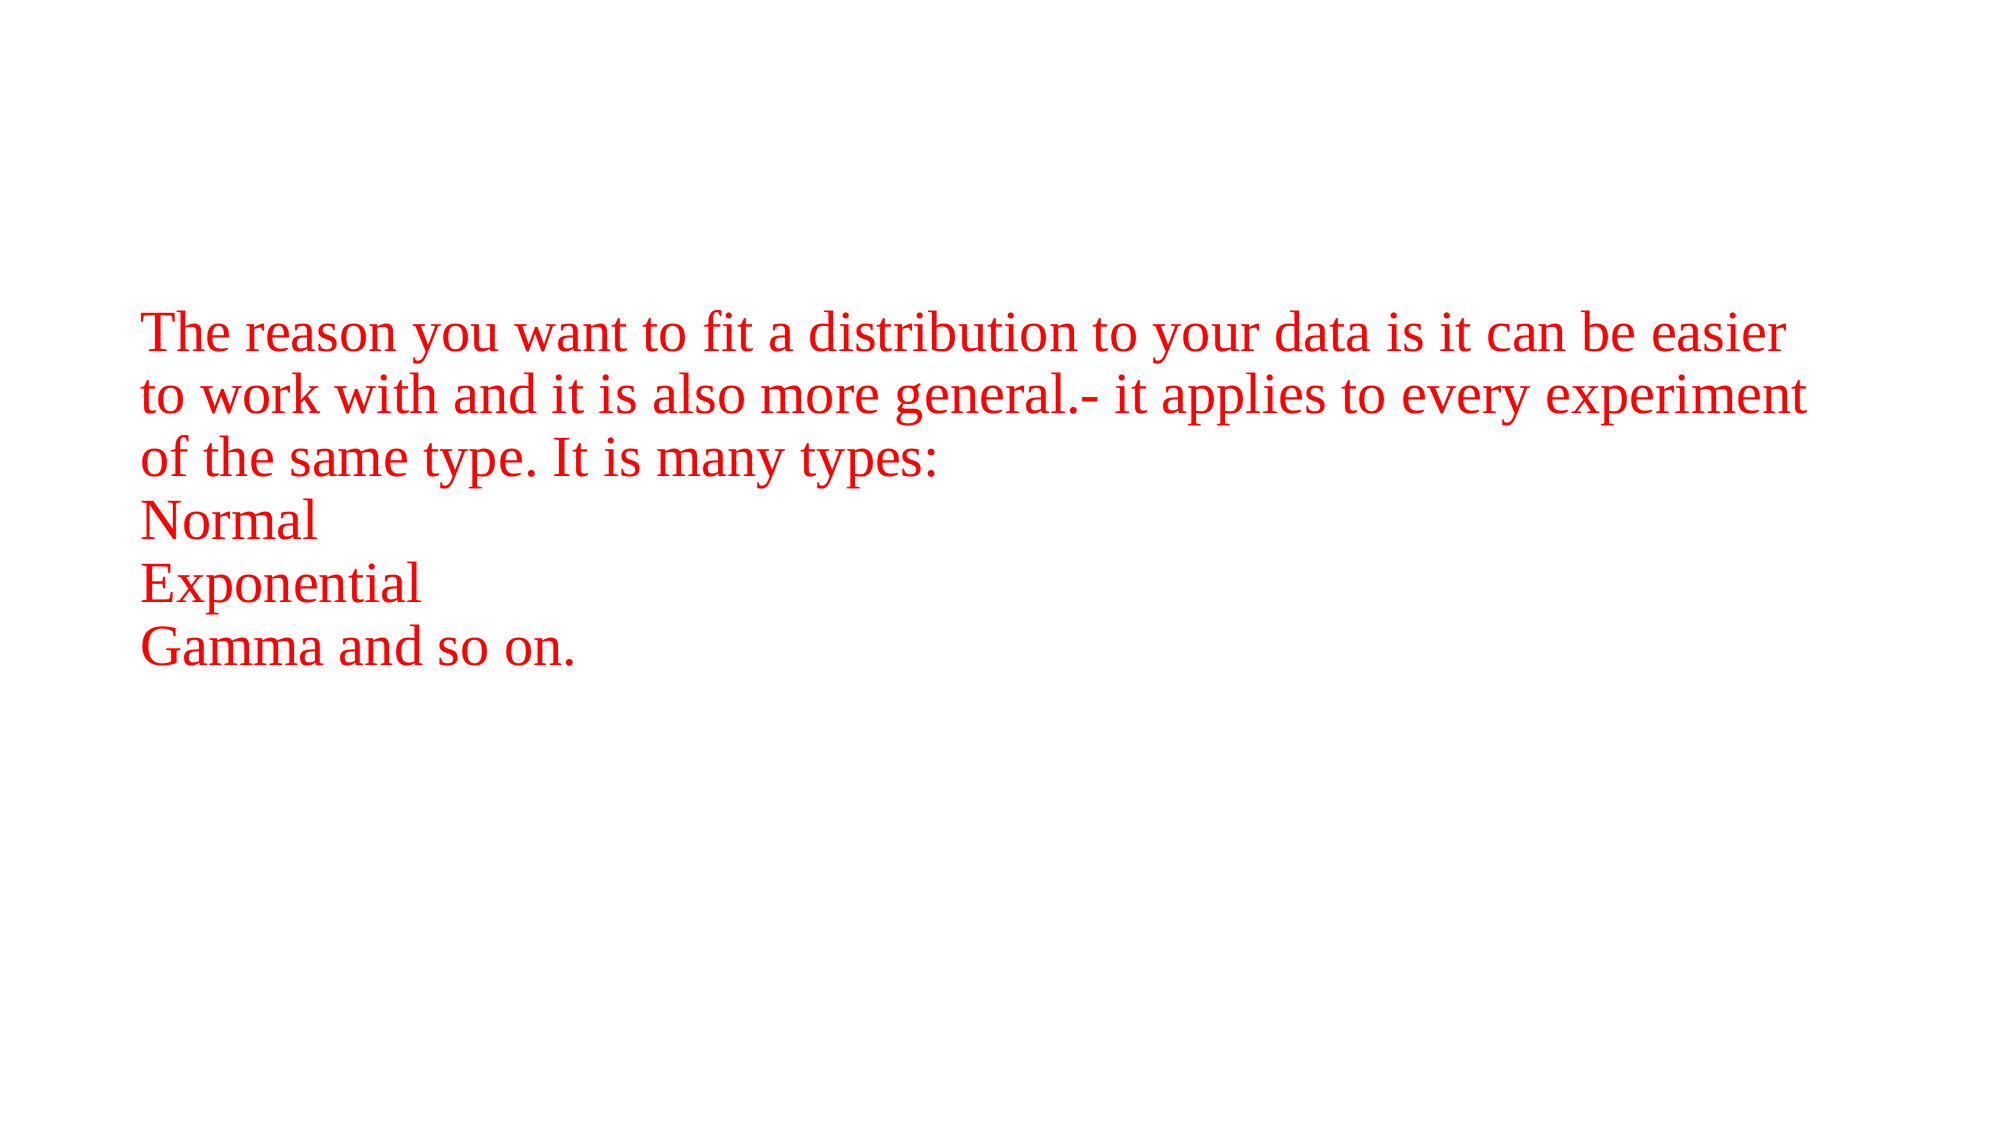

# The reason you want to fit a distribution to your data is it can be easier to work with and it is also more general.- it applies to every experiment of the same type. It is many types: Normal Exponential Gamma and so on.